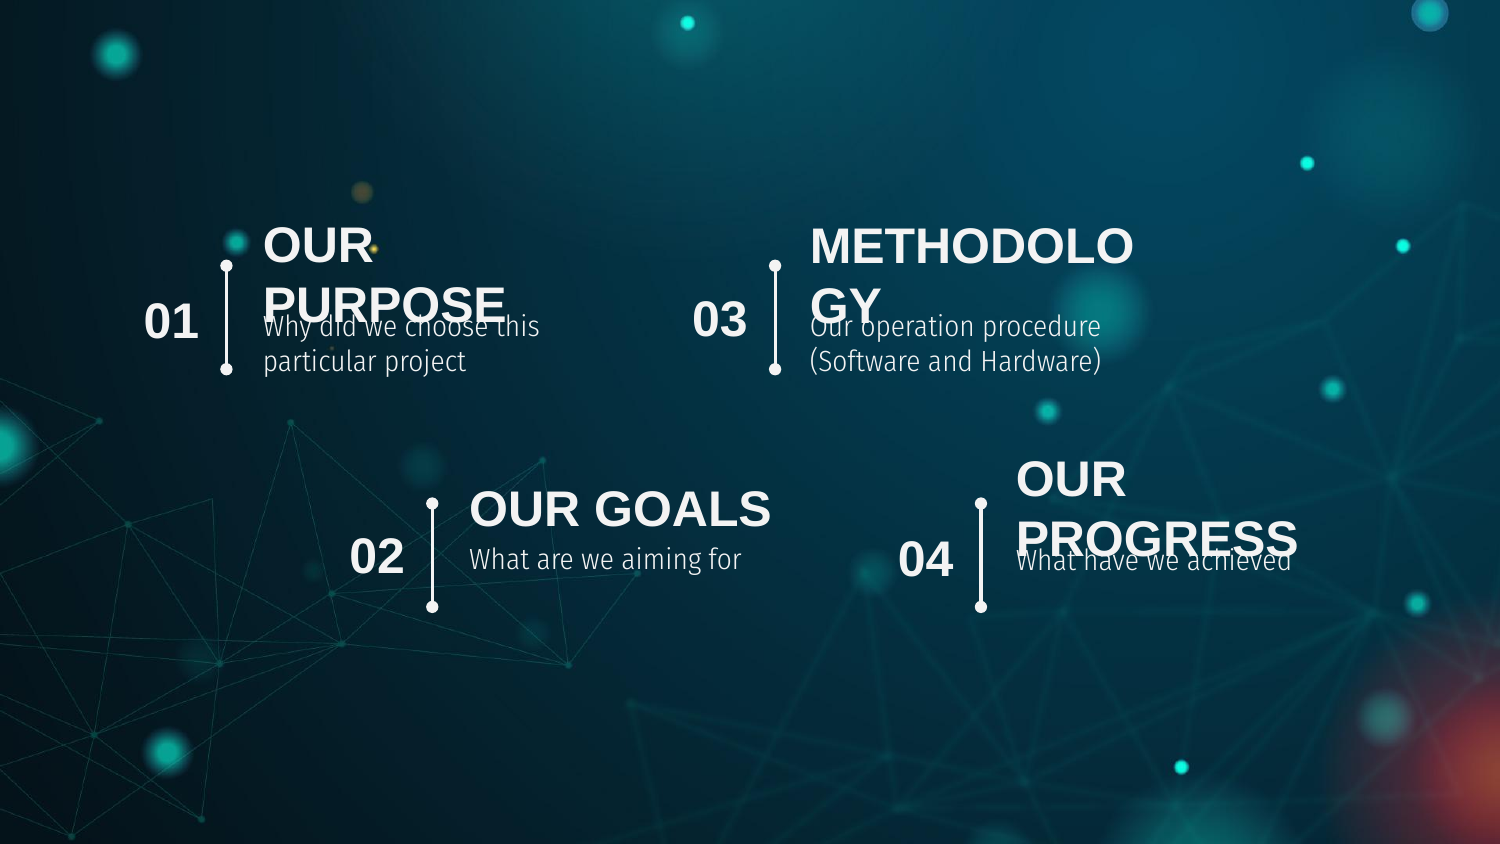

# OUR PURPOSE
METHODOLOGY
03
01
Why did we choose this particular project
Our operation procedure (Software and Hardware)
OUR GOALS
OUR PROGRESS
02
04
What are we aiming for
What have we achieved